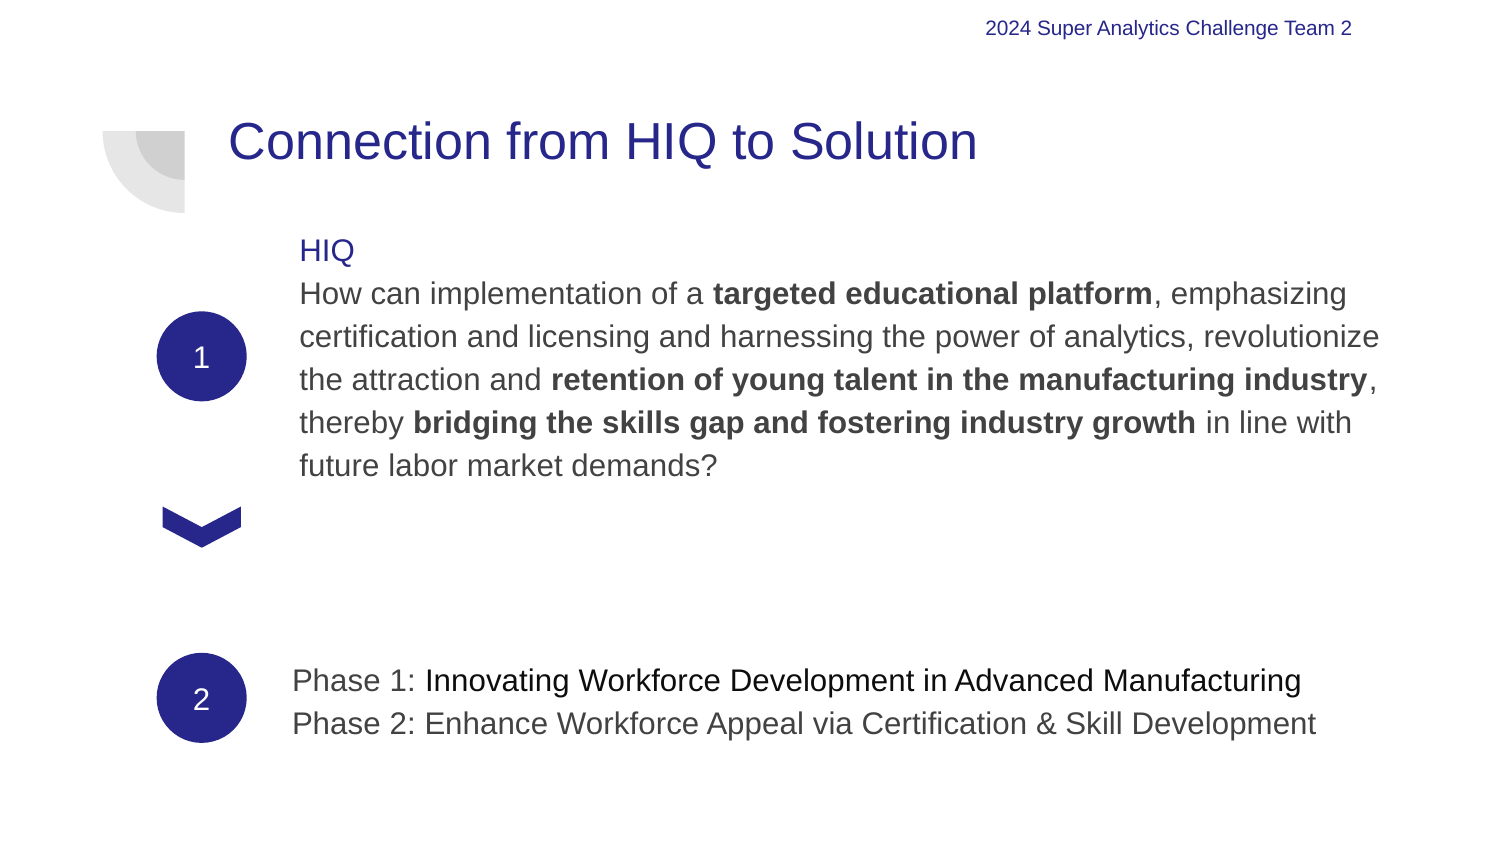

2024 Super Analytics Challenge Team 2
# Connection from HIQ to Solution
HIQ
How can implementation of a targeted educational platform, emphasizing certification and licensing and harnessing the power of analytics, revolutionize the attraction and retention of young talent in the manufacturing industry, thereby bridging the skills gap and fostering industry growth in line with future labor market demands?
1

Phase 1: Innovating Workforce Development in Advanced Manufacturing
Phase 2: Enhance Workforce Appeal via Certification & Skill Development
2